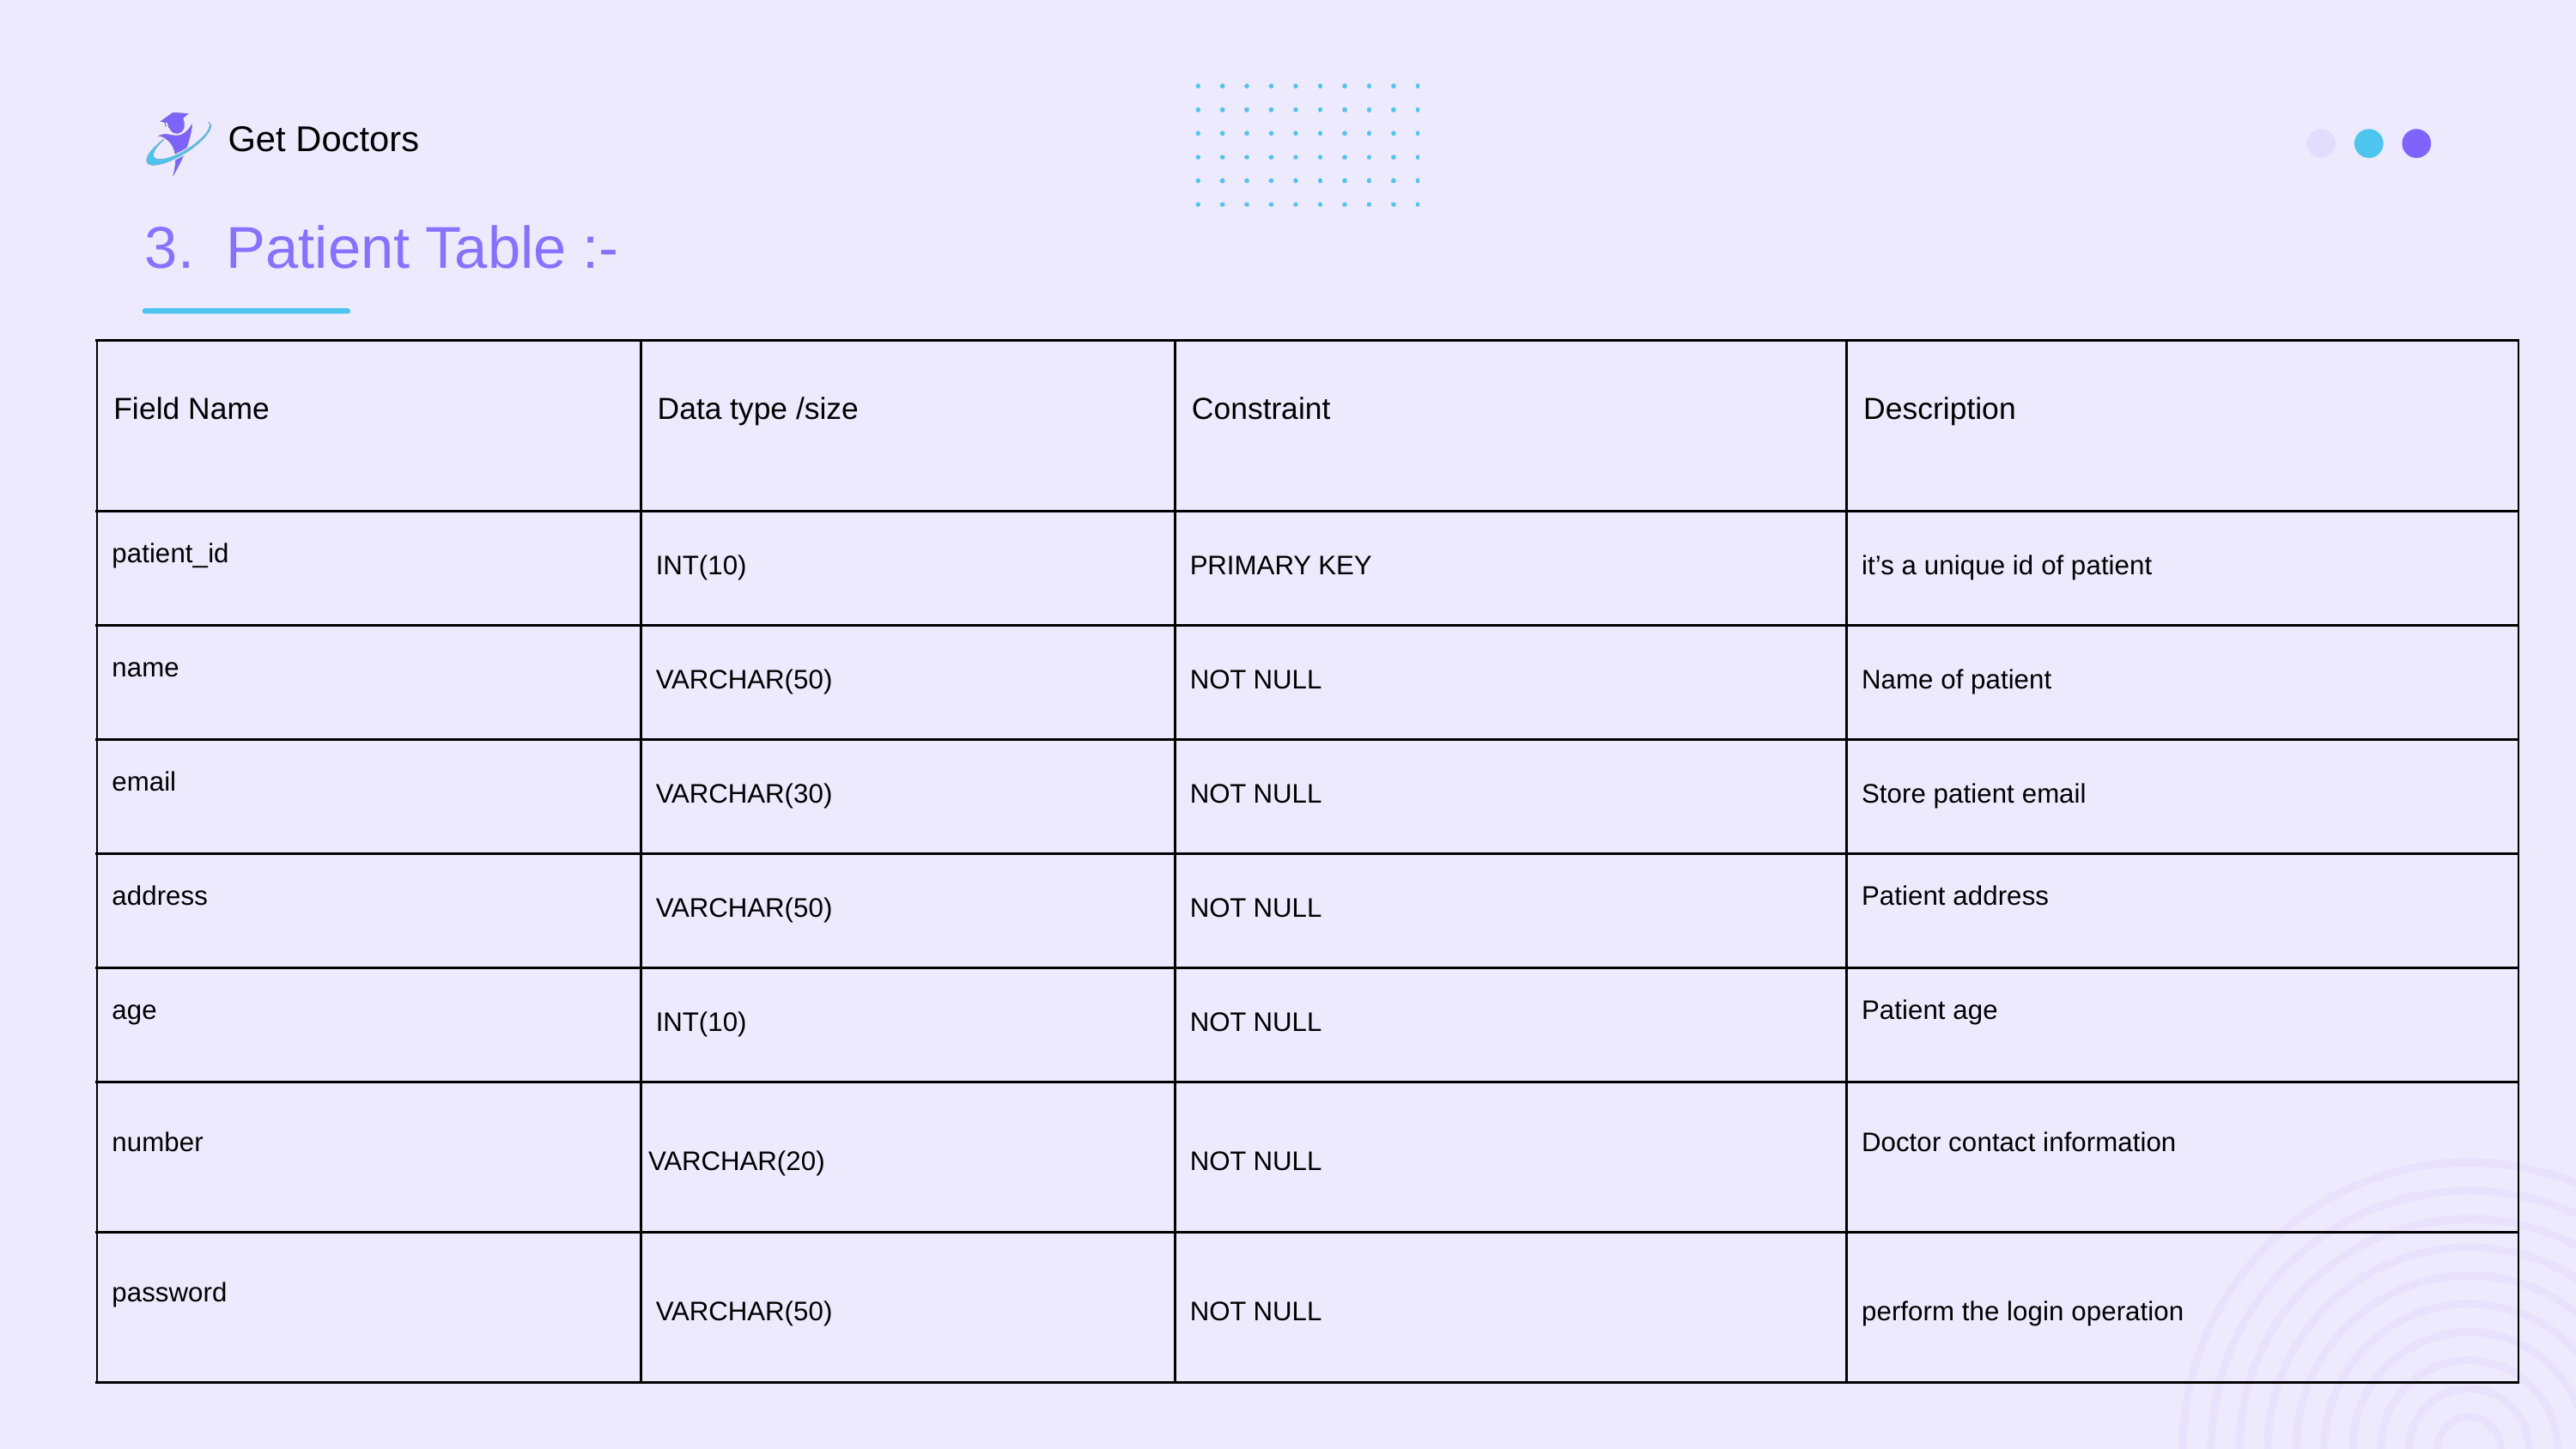

Get Doctors

3.  Patient Table :-

| Field Name | Data type /size | Constraint | Description |
| --- | --- | --- | --- |
| patient\_id | INT(10) | PRIMARY KEY | it’s a unique id of patient |
| name | VARCHAR(50) | NOT NULL | Name of patient |
| email | VARCHAR(30) | NOT NULL | Store patient email |
| address | VARCHAR(50) | NOT NULL | Patient address |
| age | INT(10) | NOT NULL | Patient age |
| number | VARCHAR(20) | NOT NULL | Doctor contact information |
| password | VARCHAR(50) | NOT NULL | perform the login operation |